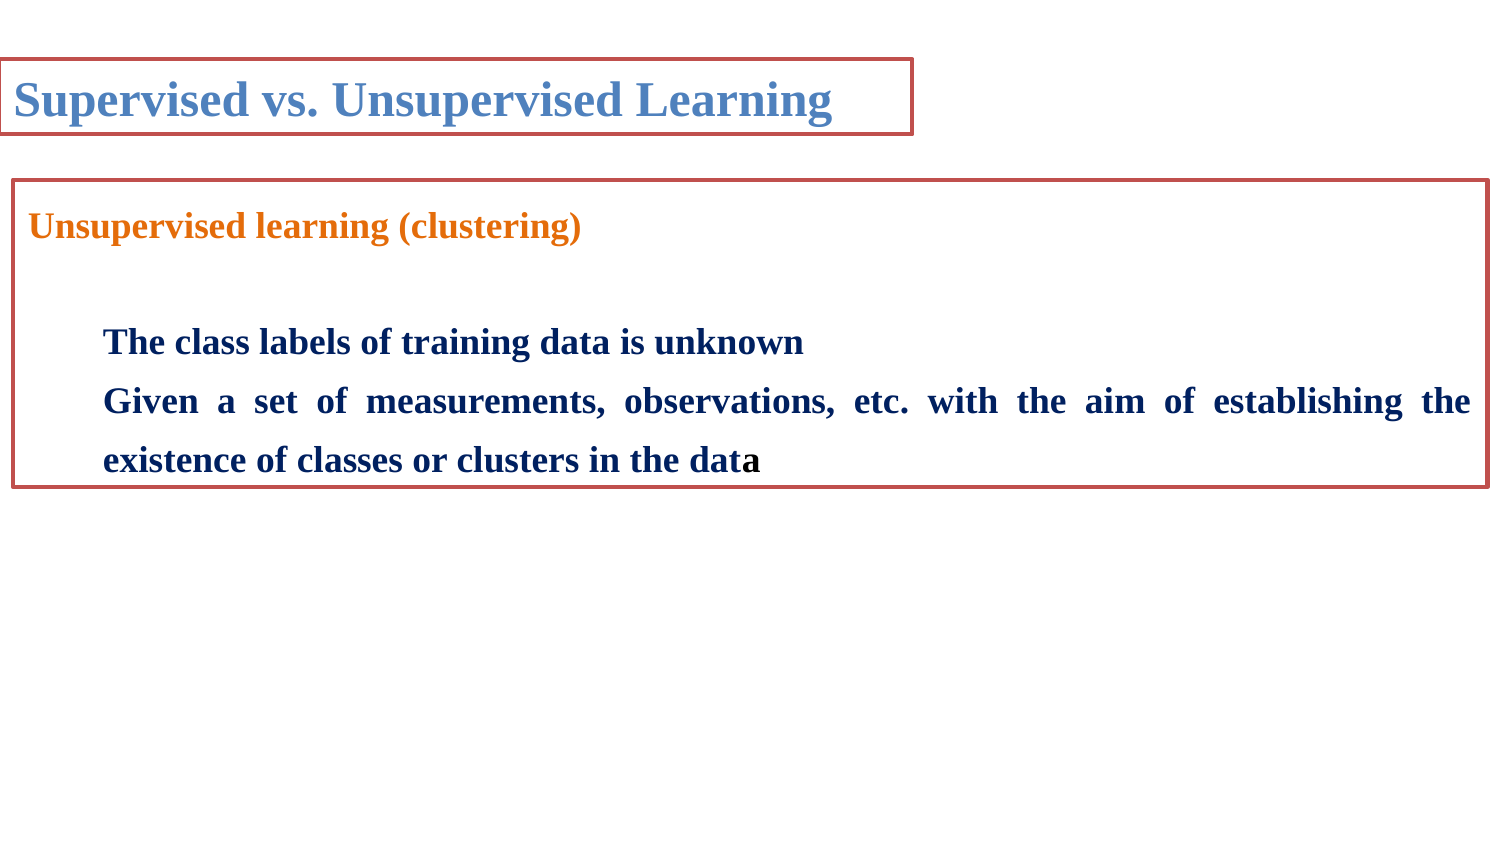

Supervised vs. Unsupervised Learning
Unsupervised learning (clustering)

The class labels of training data is unknown
Given a set of measurements, observations, etc. with the aim of establishing the existence of classes or clusters in the data